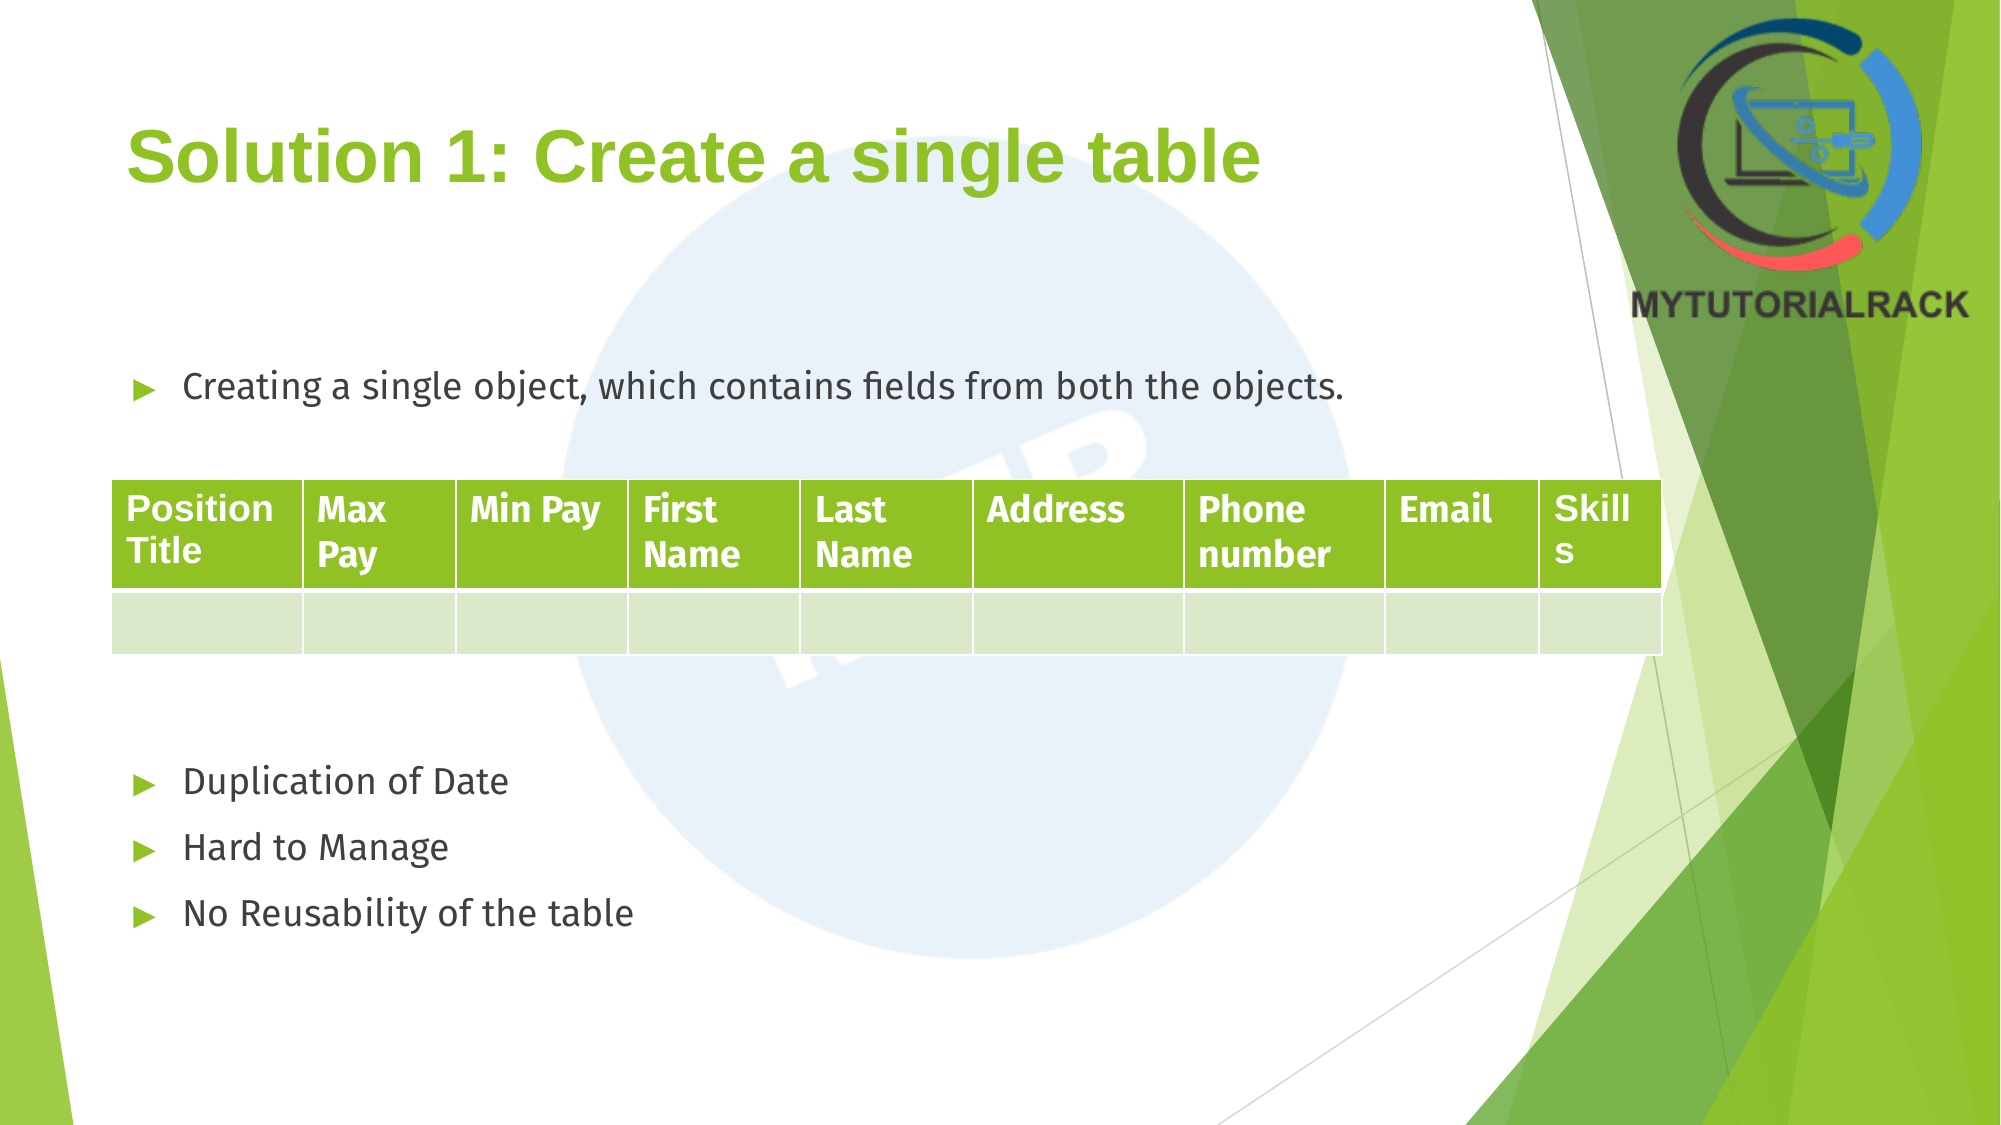

# Solution 1: Create a single table
Creating a single object, which contains fields from both the objects.

Duplication of Date
Hard to Manage
No Reusability of the table
| Position Title | Max Pay | Min Pay | First Name | Last Name | Address | Phone number | Email | Skills |
| --- | --- | --- | --- | --- | --- | --- | --- | --- |
|  |  |  |  |  |  |  |  |  |